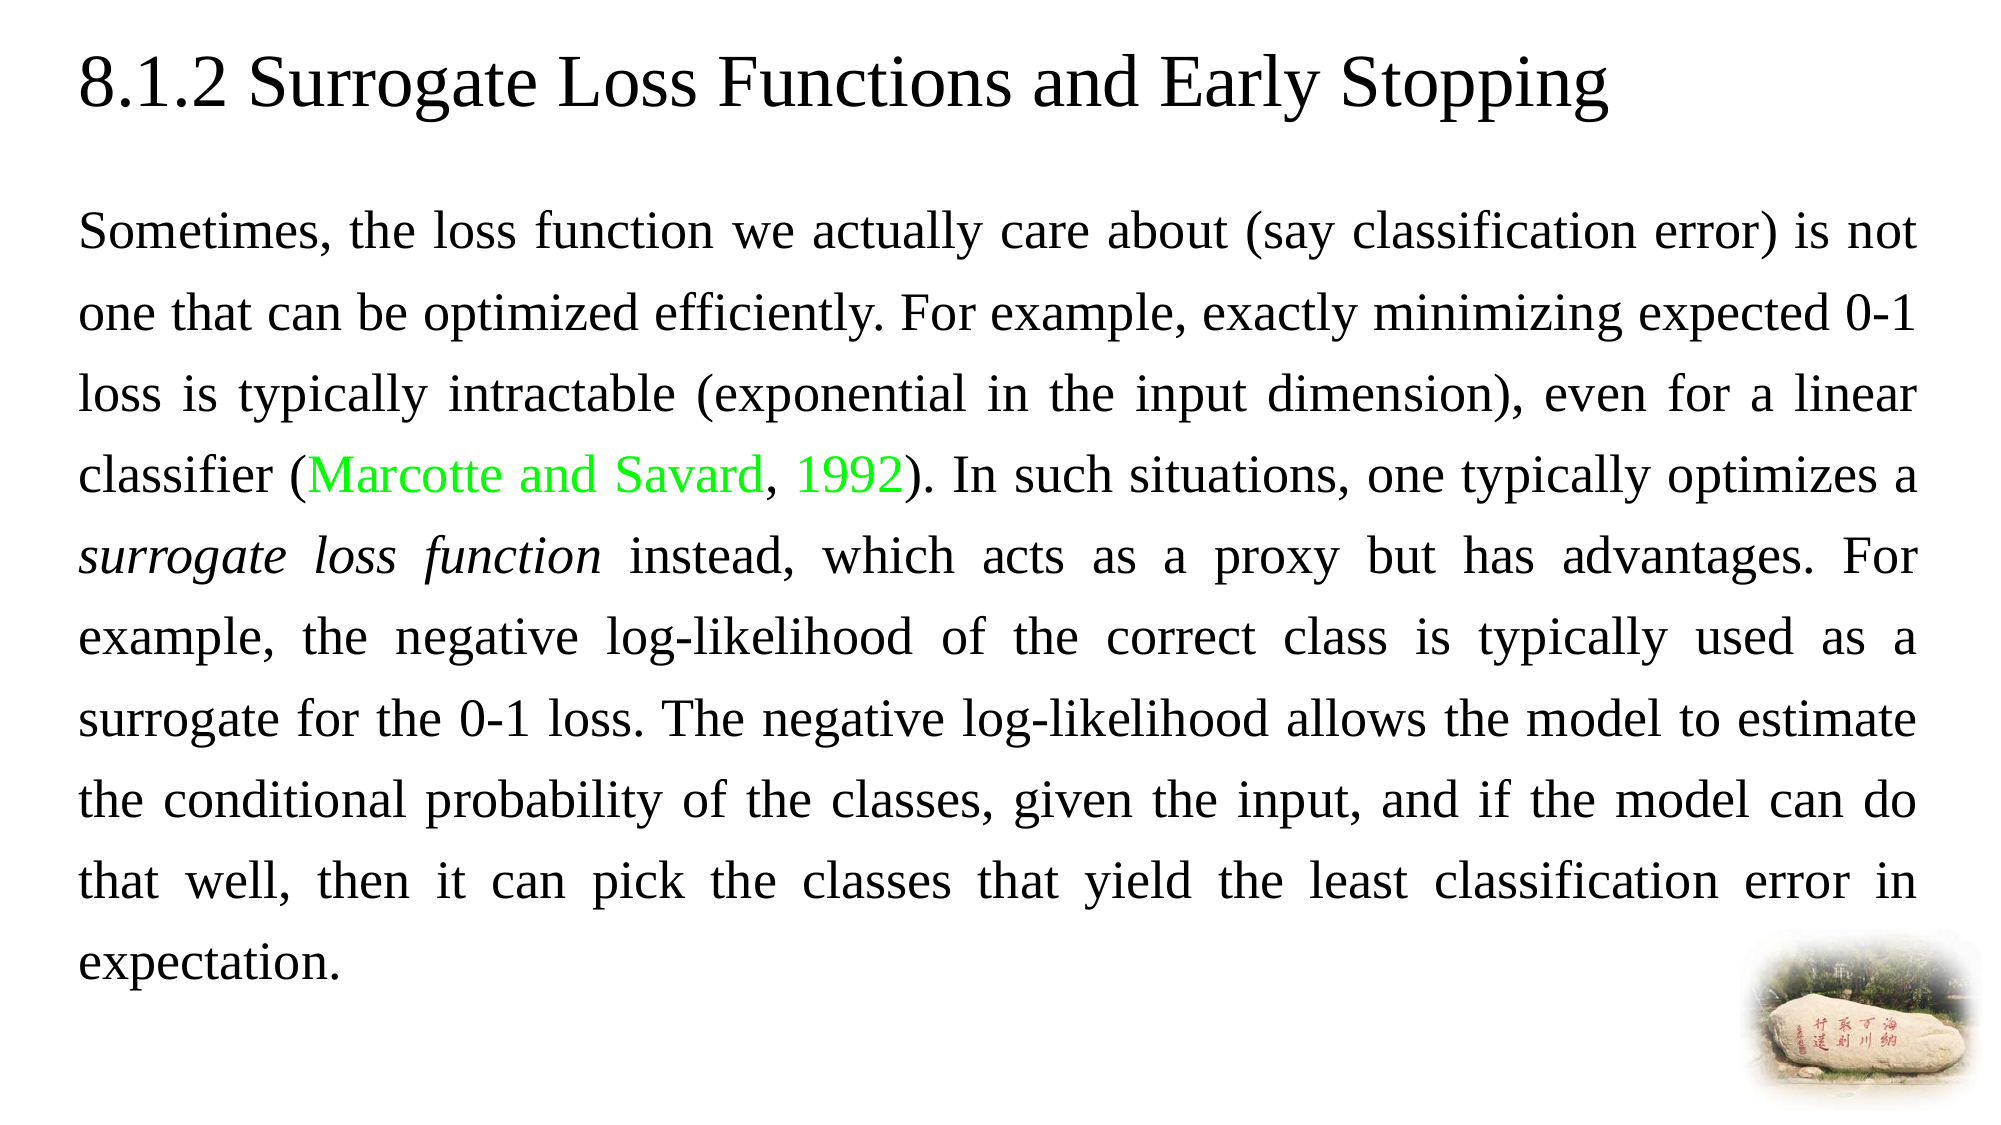

# 8.1.2 Surrogate Loss Functions and Early Stopping
Sometimes, the loss function we actually care about (say classification error) is not one that can be optimized efficiently. For example, exactly minimizing expected 0-1 loss is typically intractable (exponential in the input dimension), even for a linear classifier (Marcotte and Savard, 1992). In such situations, one typically optimizes a surrogate loss function instead, which acts as a proxy but has advantages. For example, the negative log-likelihood of the correct class is typically used as a surrogate for the 0-1 loss. The negative log-likelihood allows the model to estimate the conditional probability of the classes, given the input, and if the model can do that well, then it can pick the classes that yield the least classification error in expectation.